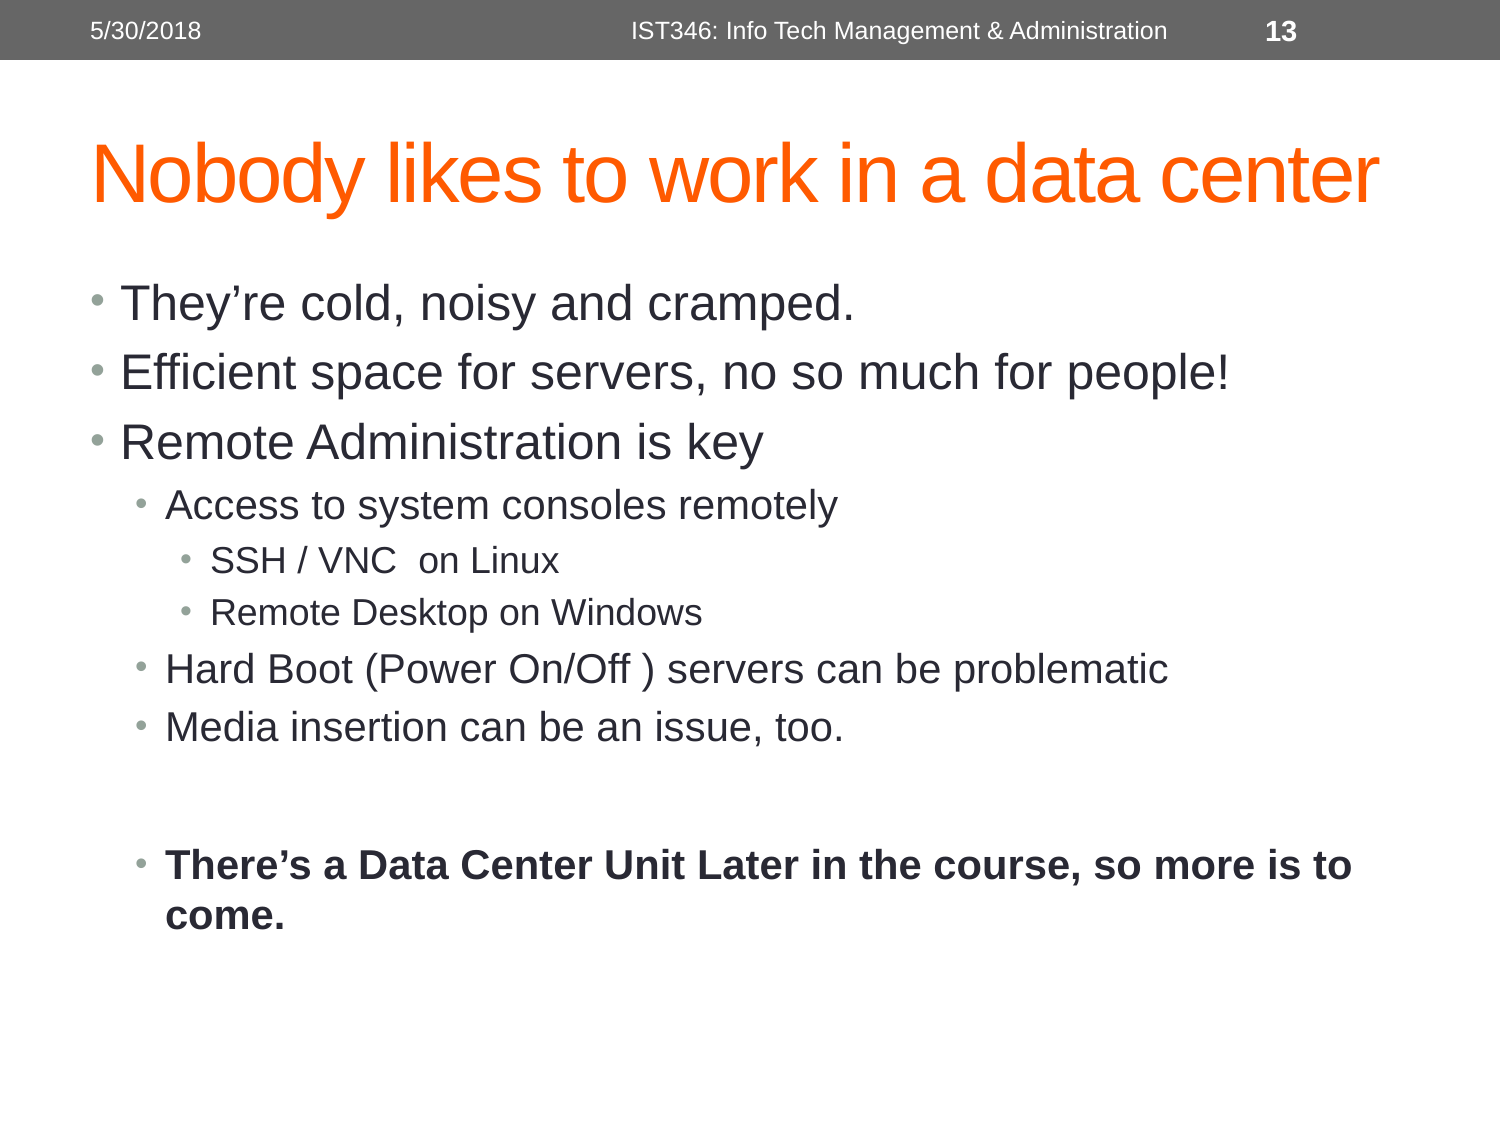

5/30/2018
IST346: Info Tech Management & Administration
13
# Nobody likes to work in a data center
They’re cold, noisy and cramped.
Efficient space for servers, no so much for people!
Remote Administration is key
Access to system consoles remotely
SSH / VNC  on Linux
Remote Desktop on Windows
Hard Boot (Power On/Off ) servers can be problematic
Media insertion can be an issue, too.

There’s a Data Center Unit Later in the course, so more is to come.